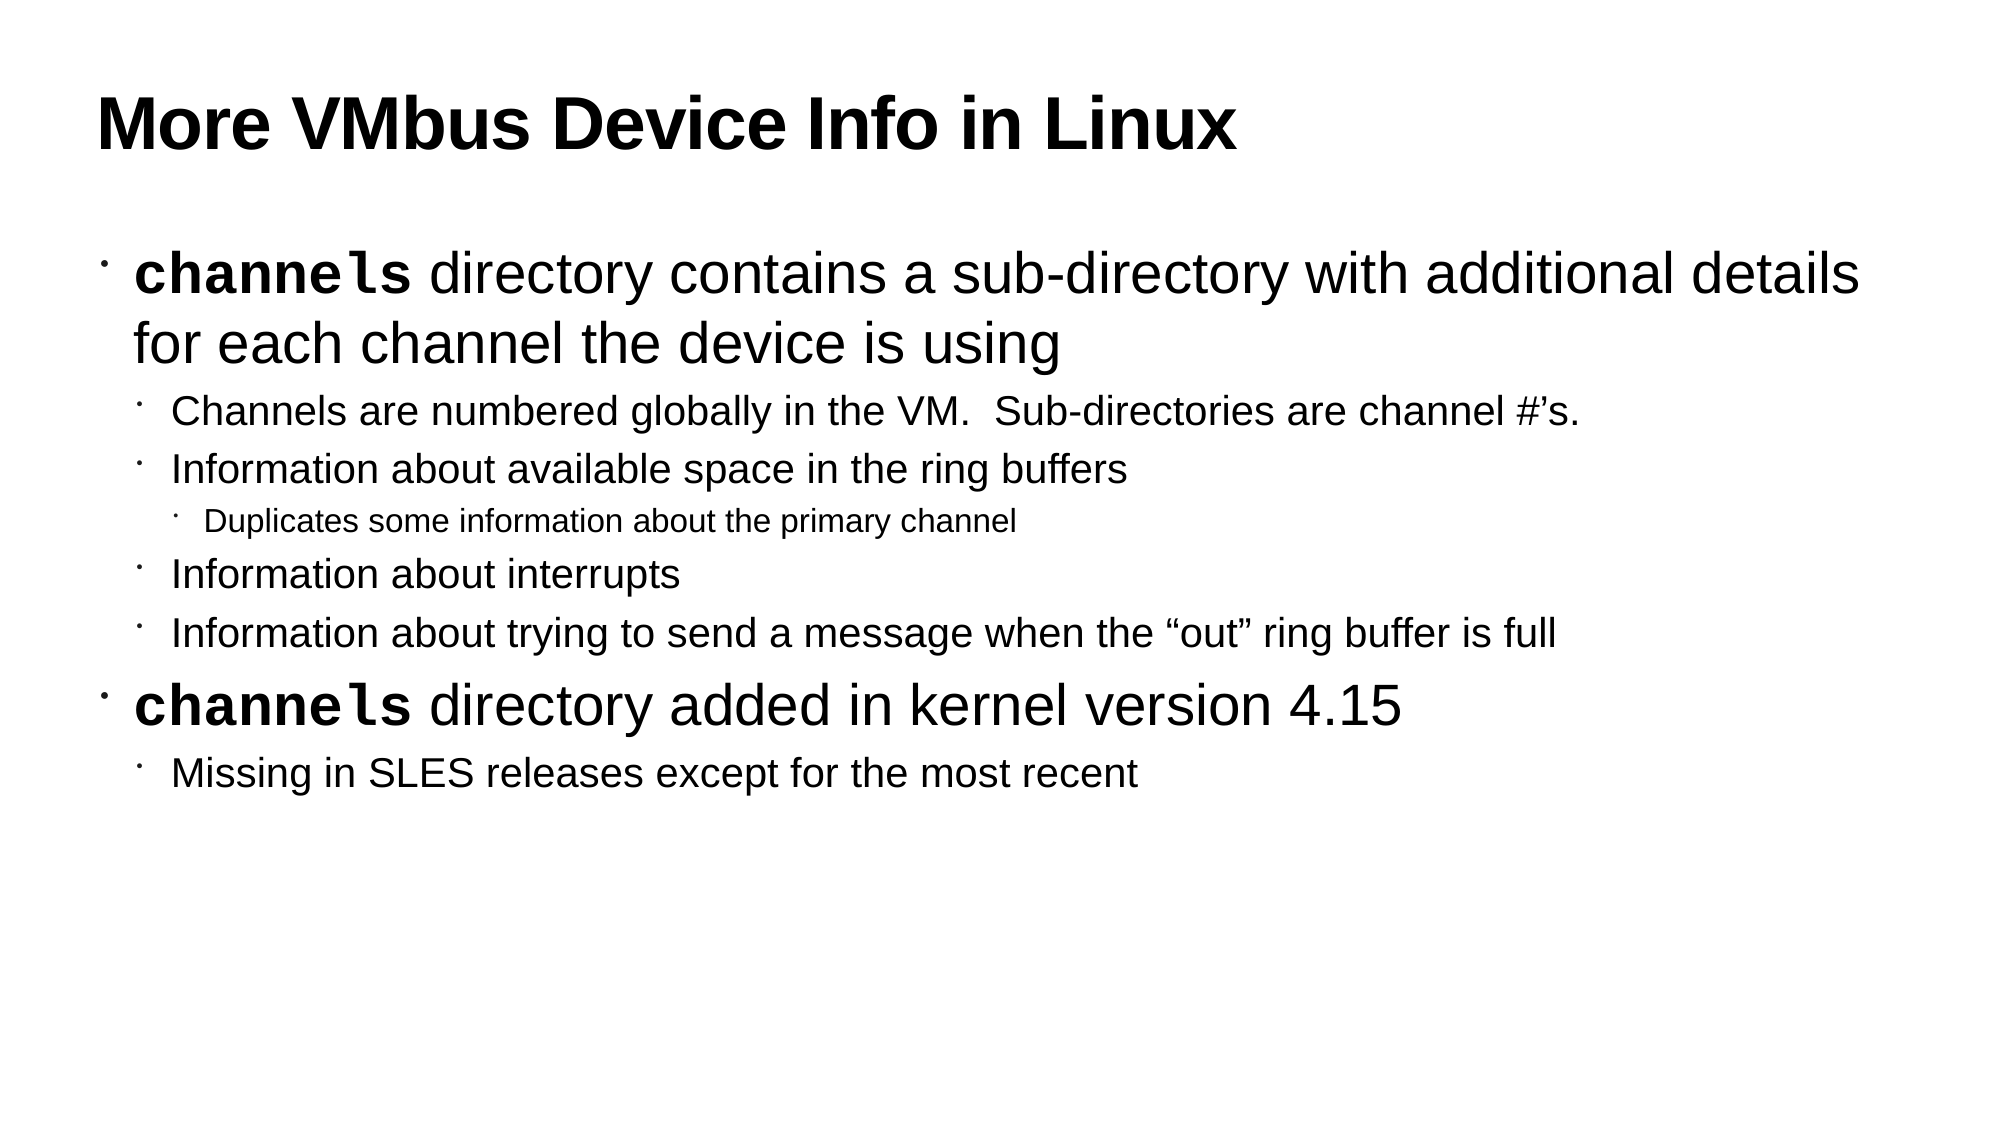

# More VMbus Device Info in Linux
channels directory contains a sub-directory with additional details for each channel the device is using
Channels are numbered globally in the VM.  Sub-directories are channel #’s.
Information about available space in the ring buffers
Duplicates some information about the primary channel
Information about interrupts
Information about trying to send a message when the “out” ring buffer is full
channels directory added in kernel version 4.15
Missing in SLES releases except for the most recent